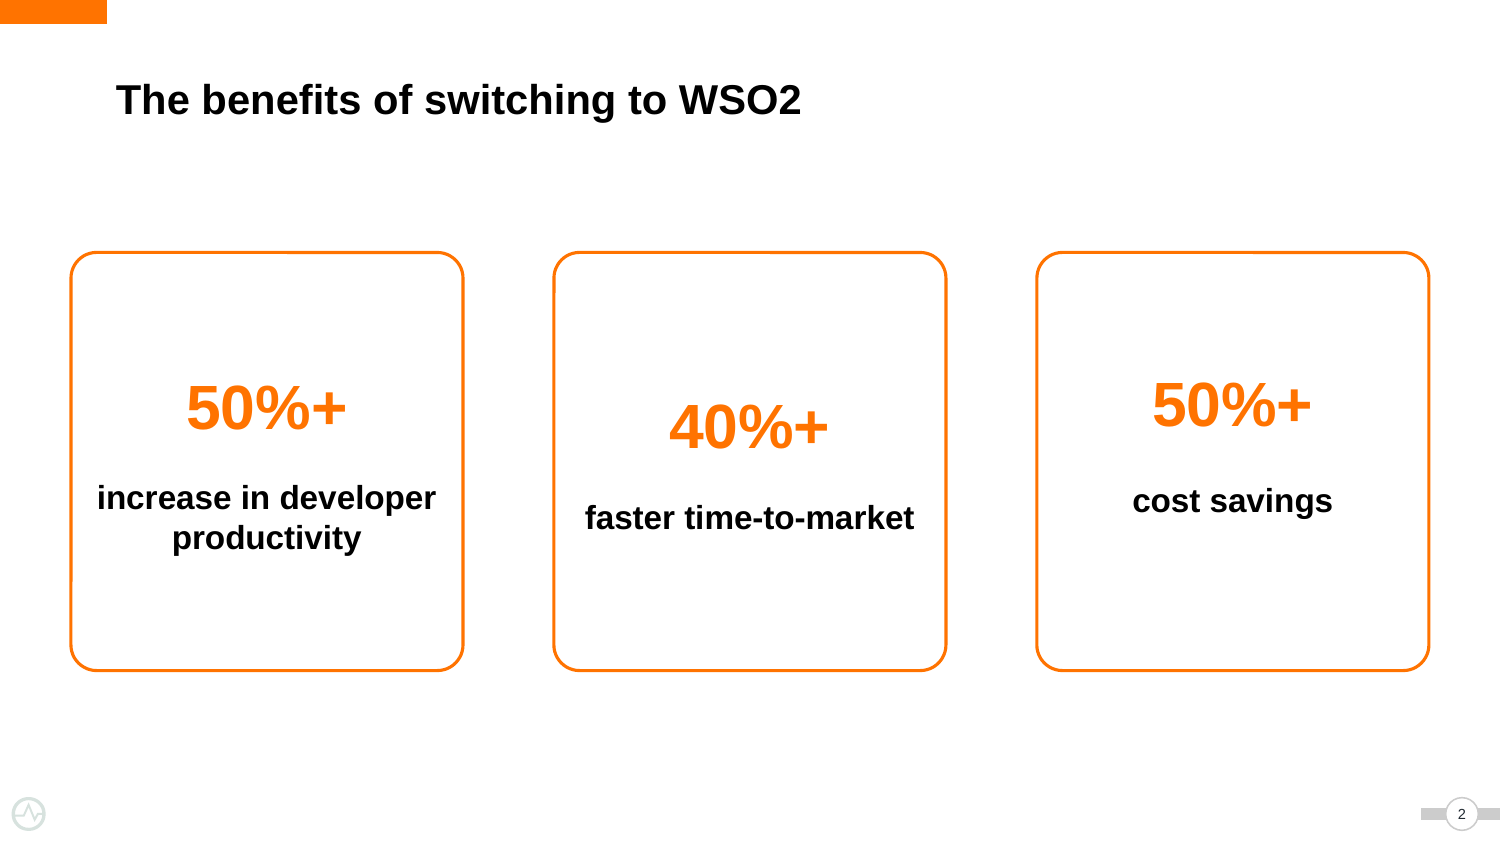

# The benefits of switching to WSO2
50%+

increase in developer productivity
40%+

faster time-to-market
50%+
cost savings

2